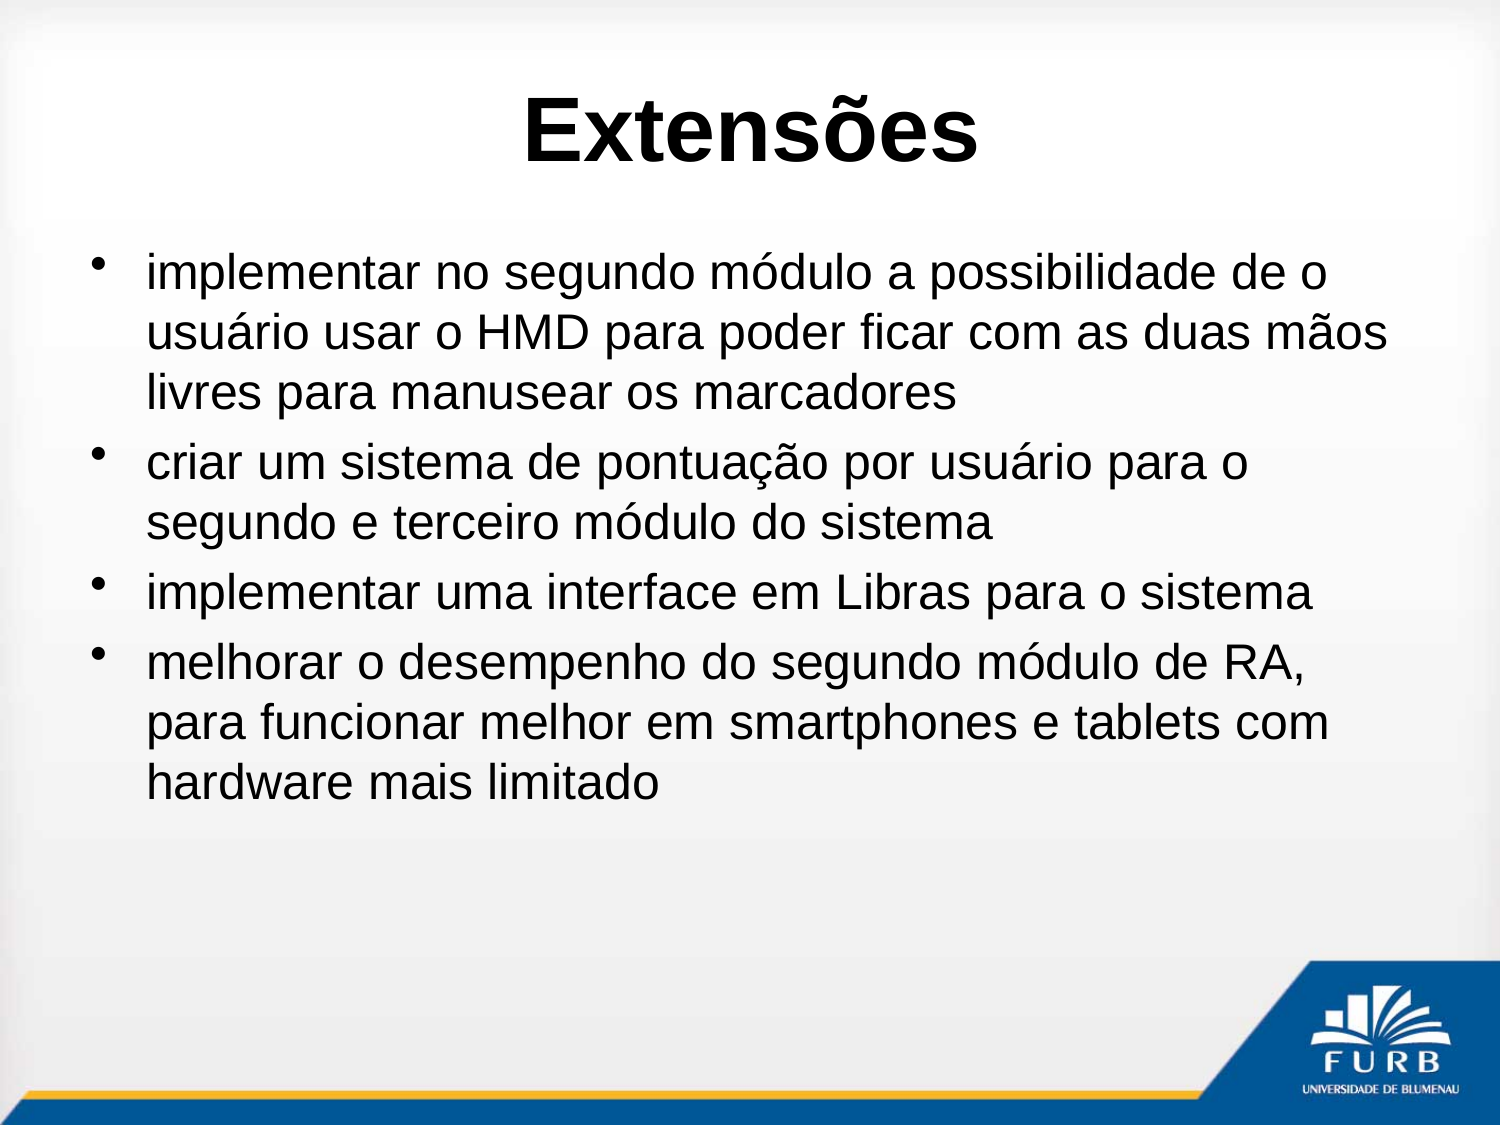

# Extensões
implementar no segundo módulo a possibilidade de o usuário usar o HMD para poder ficar com as duas mãos livres para manusear os marcadores
criar um sistema de pontuação por usuário para o segundo e terceiro módulo do sistema
implementar uma interface em Libras para o sistema
melhorar o desempenho do segundo módulo de RA, para funcionar melhor em smartphones e tablets com hardware mais limitado